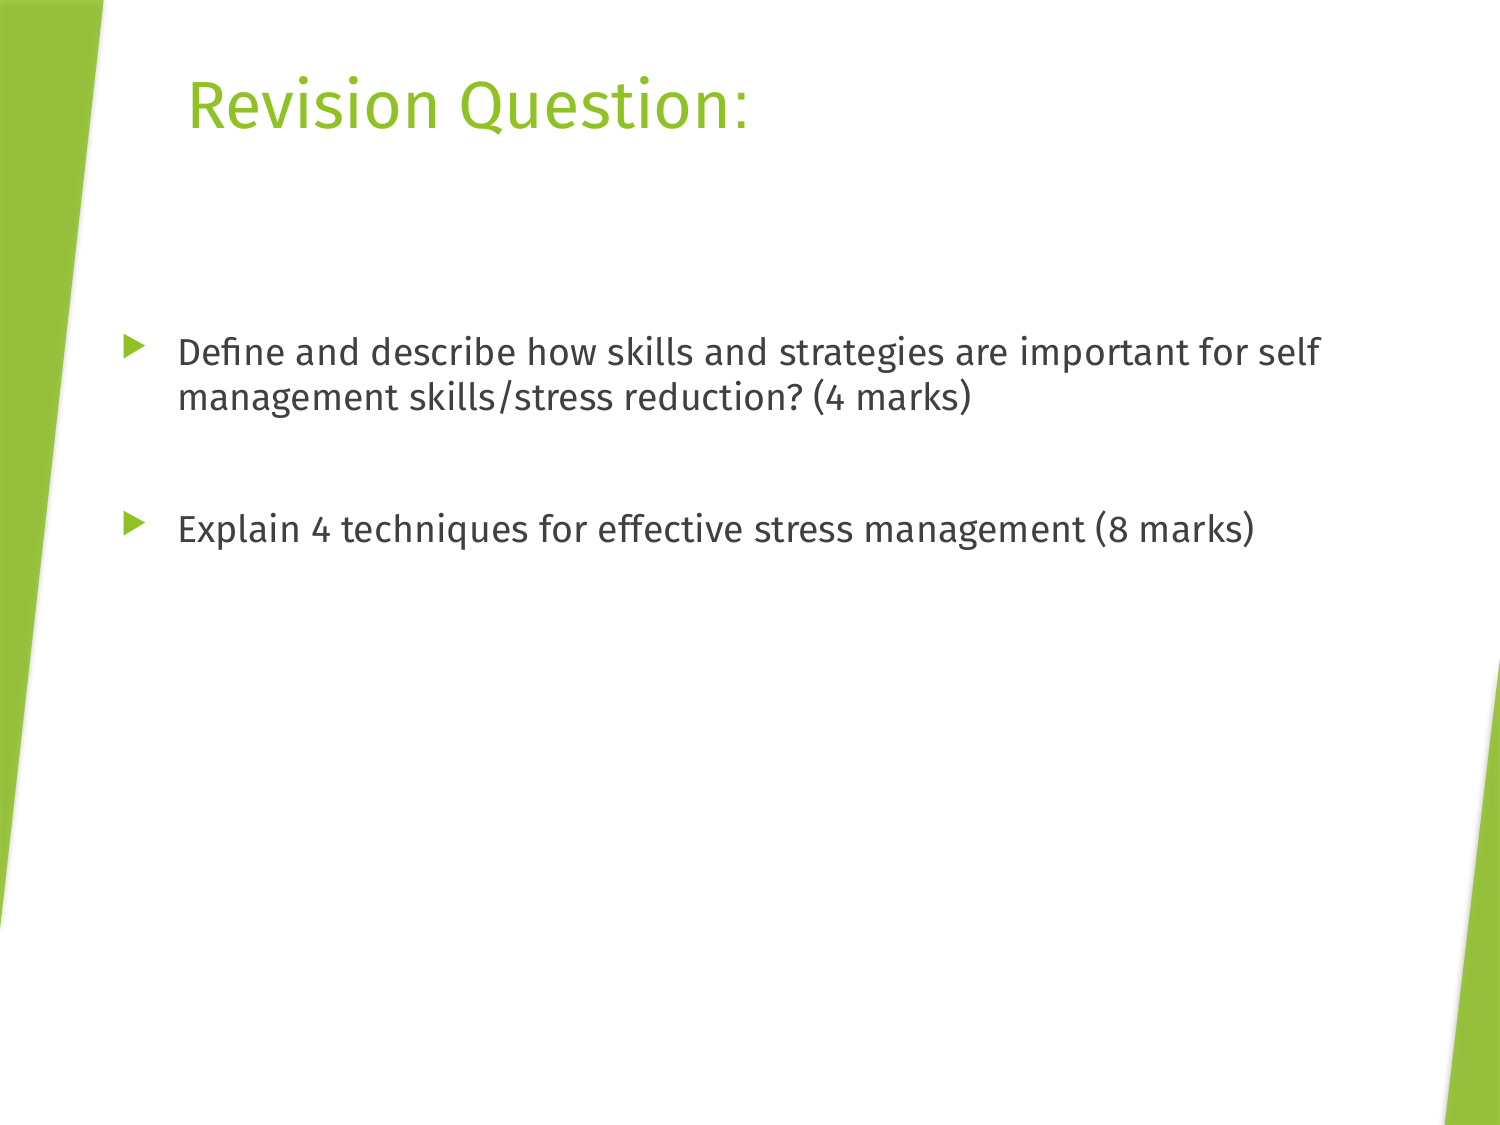

# Revision Question:

Define and describe how skills and strategies are important for self management skills/stress reduction? (4 marks)

Explain 4 techniques for effective stress management (8 marks)